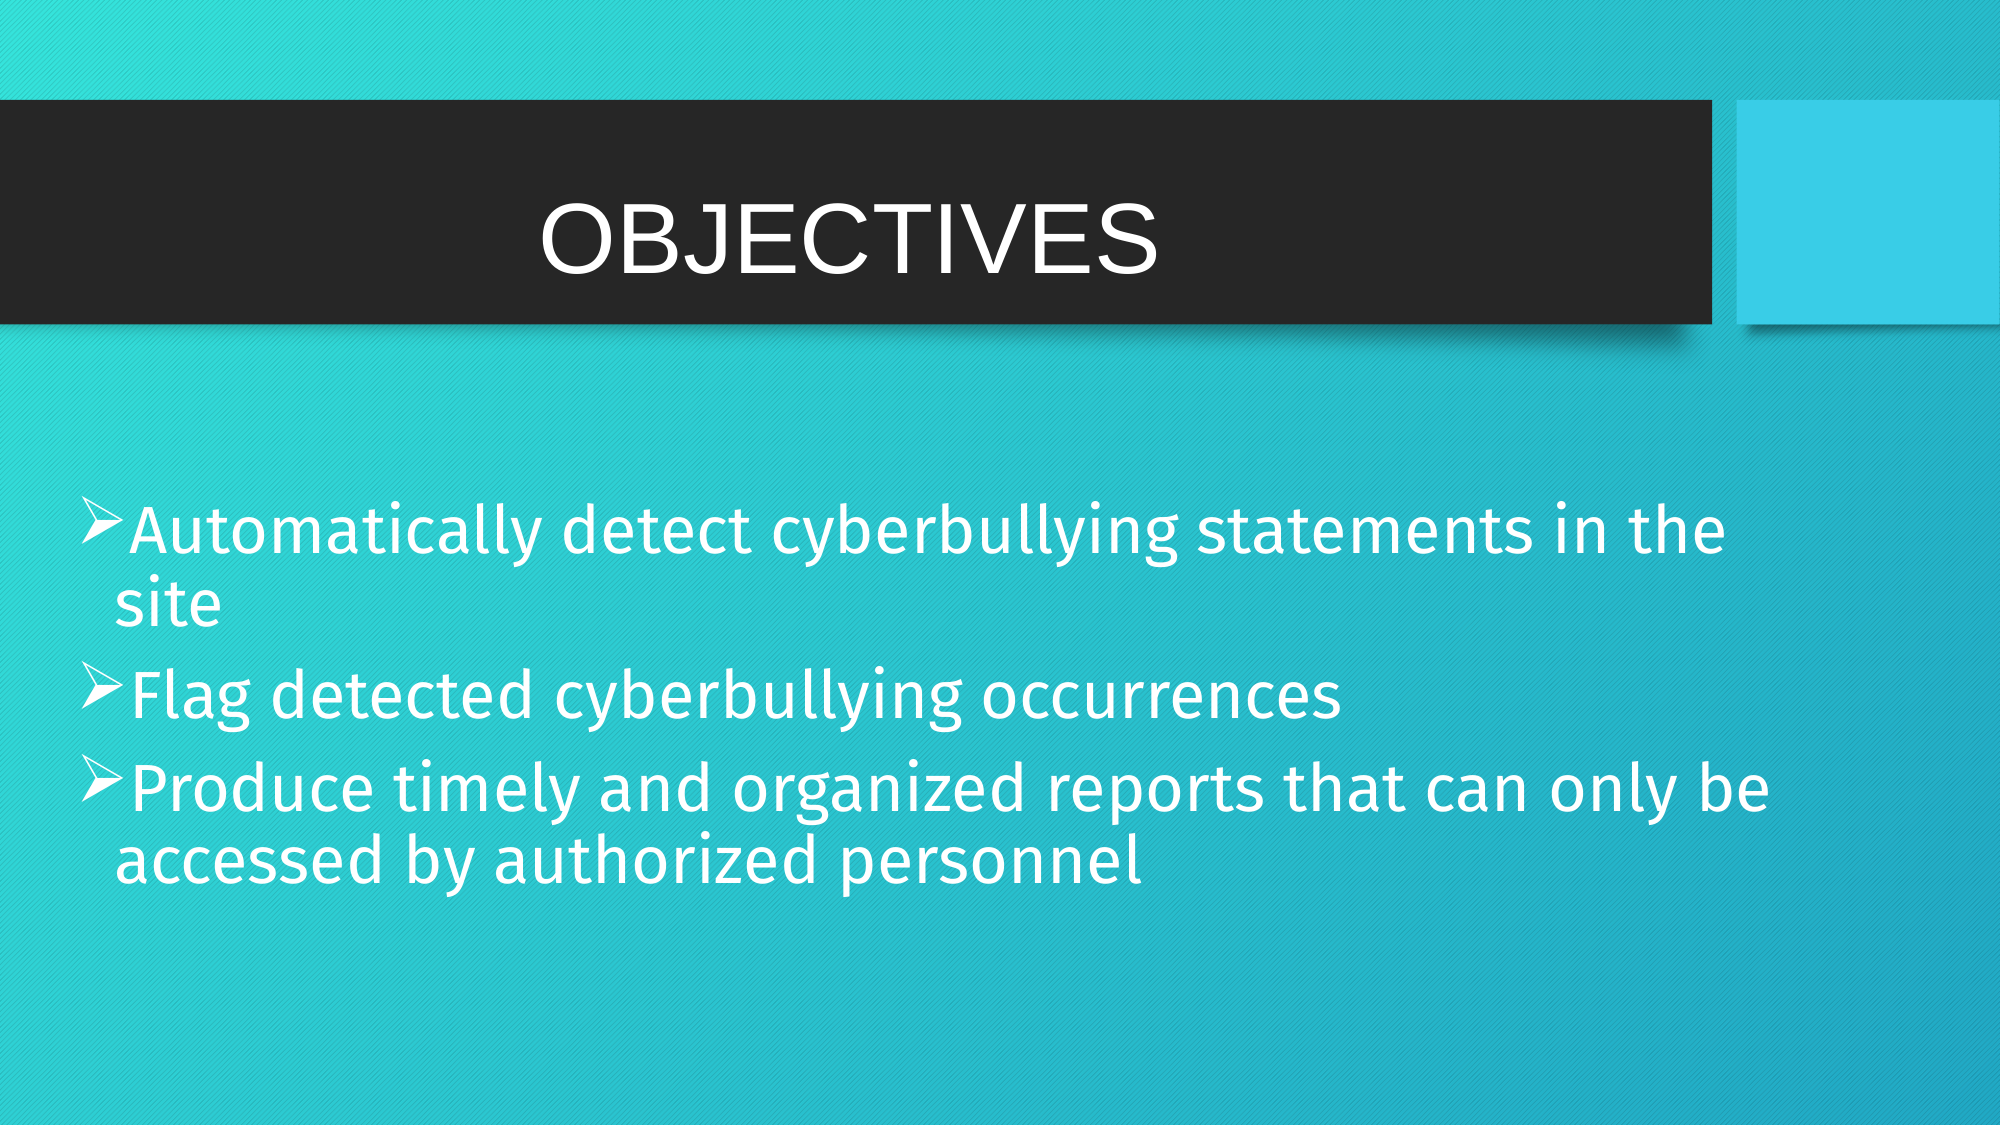

# OBJECTIVES
Automatically detect cyberbullying statements in the site
Flag detected cyberbullying occurrences
Produce timely and organized reports that can only be accessed by authorized personnel